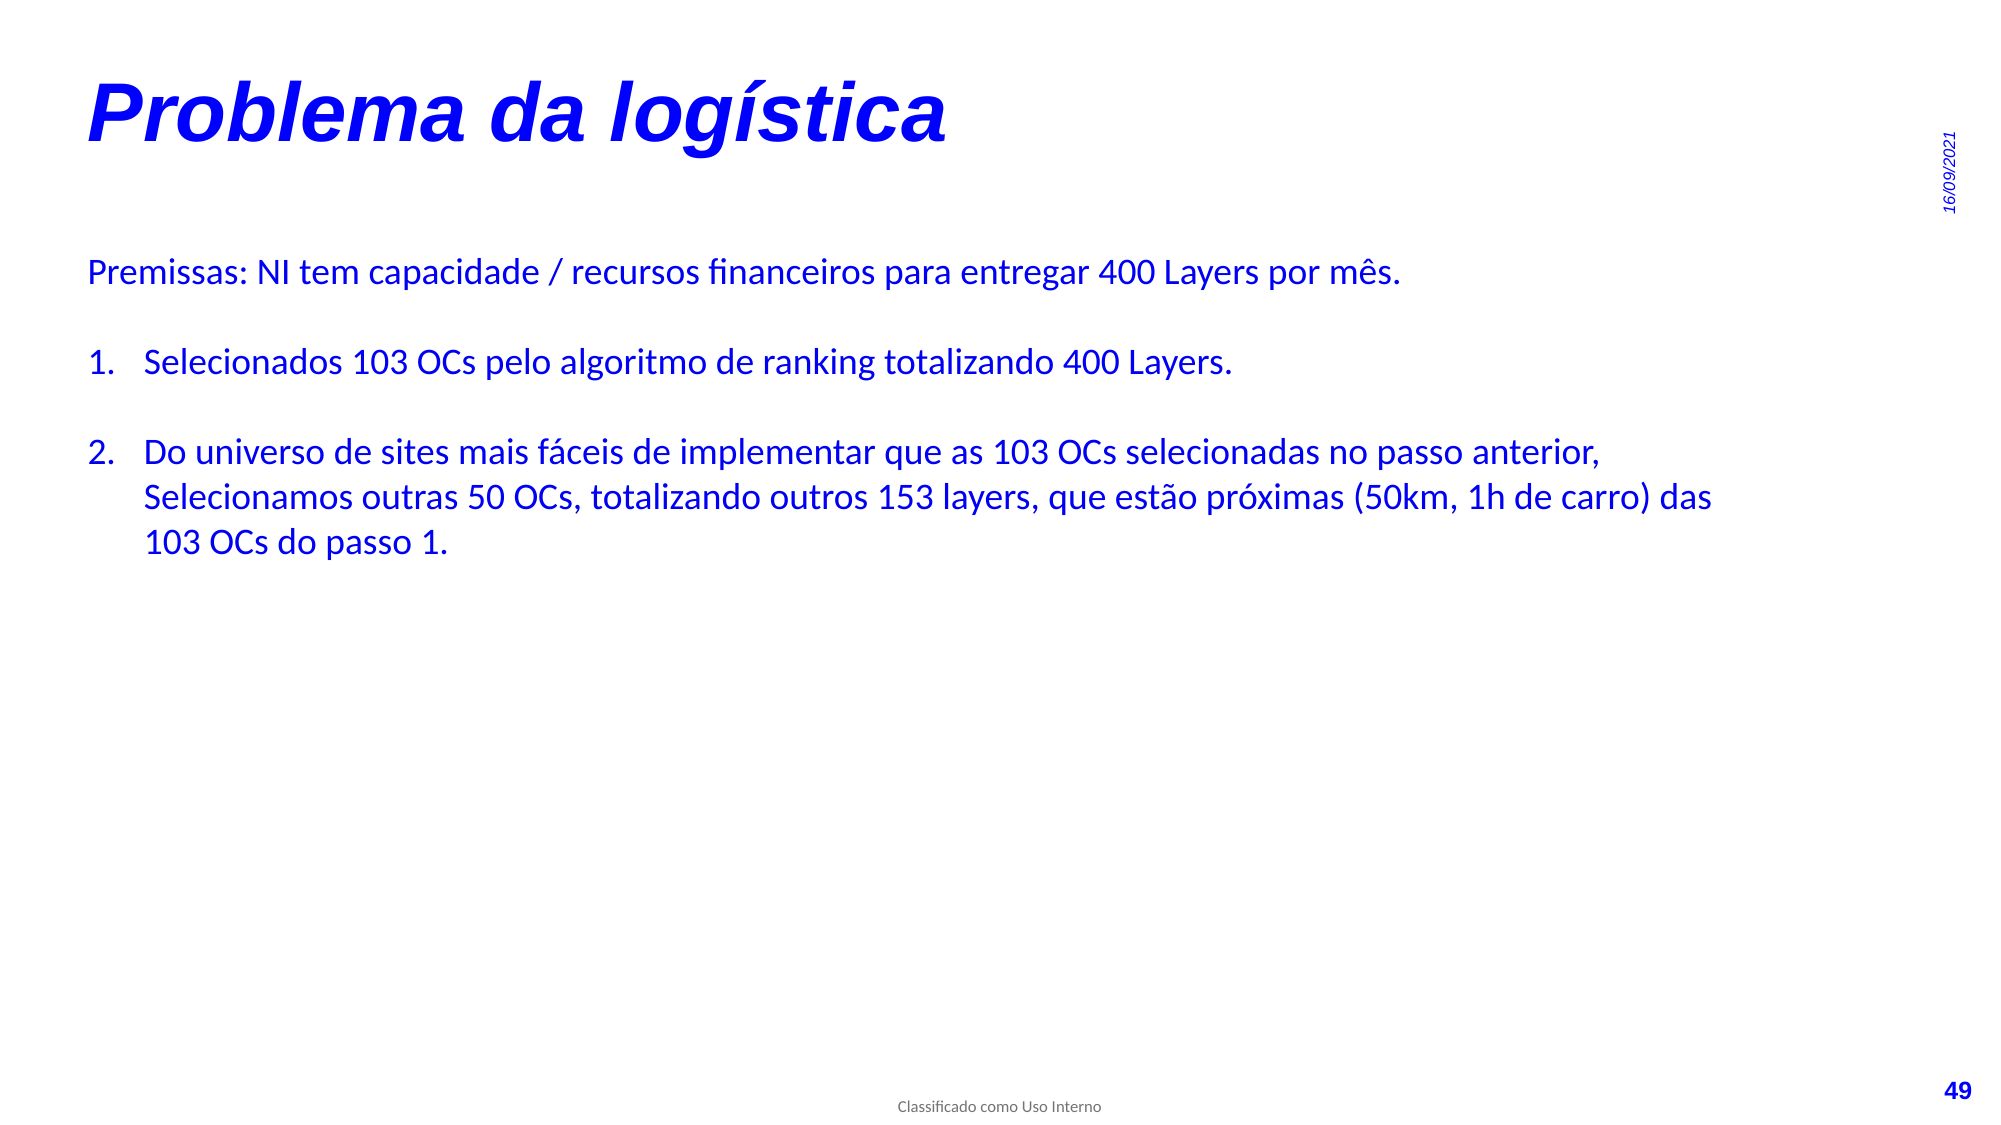

Problema da logística
16/09/2021
Premissas: NI tem capacidade / recursos financeiros para entregar 400 Layers por mês.

Selecionados 103 OCs pelo algoritmo de ranking totalizando 400 Layers.

Do universo de sites mais fáceis de implementar que as 103 OCs selecionadas no passo anterior, Selecionamos outras 50 OCs, totalizando outros 153 layers, que estão próximas (50km, 1h de carro) das 103 OCs do passo 1.

49